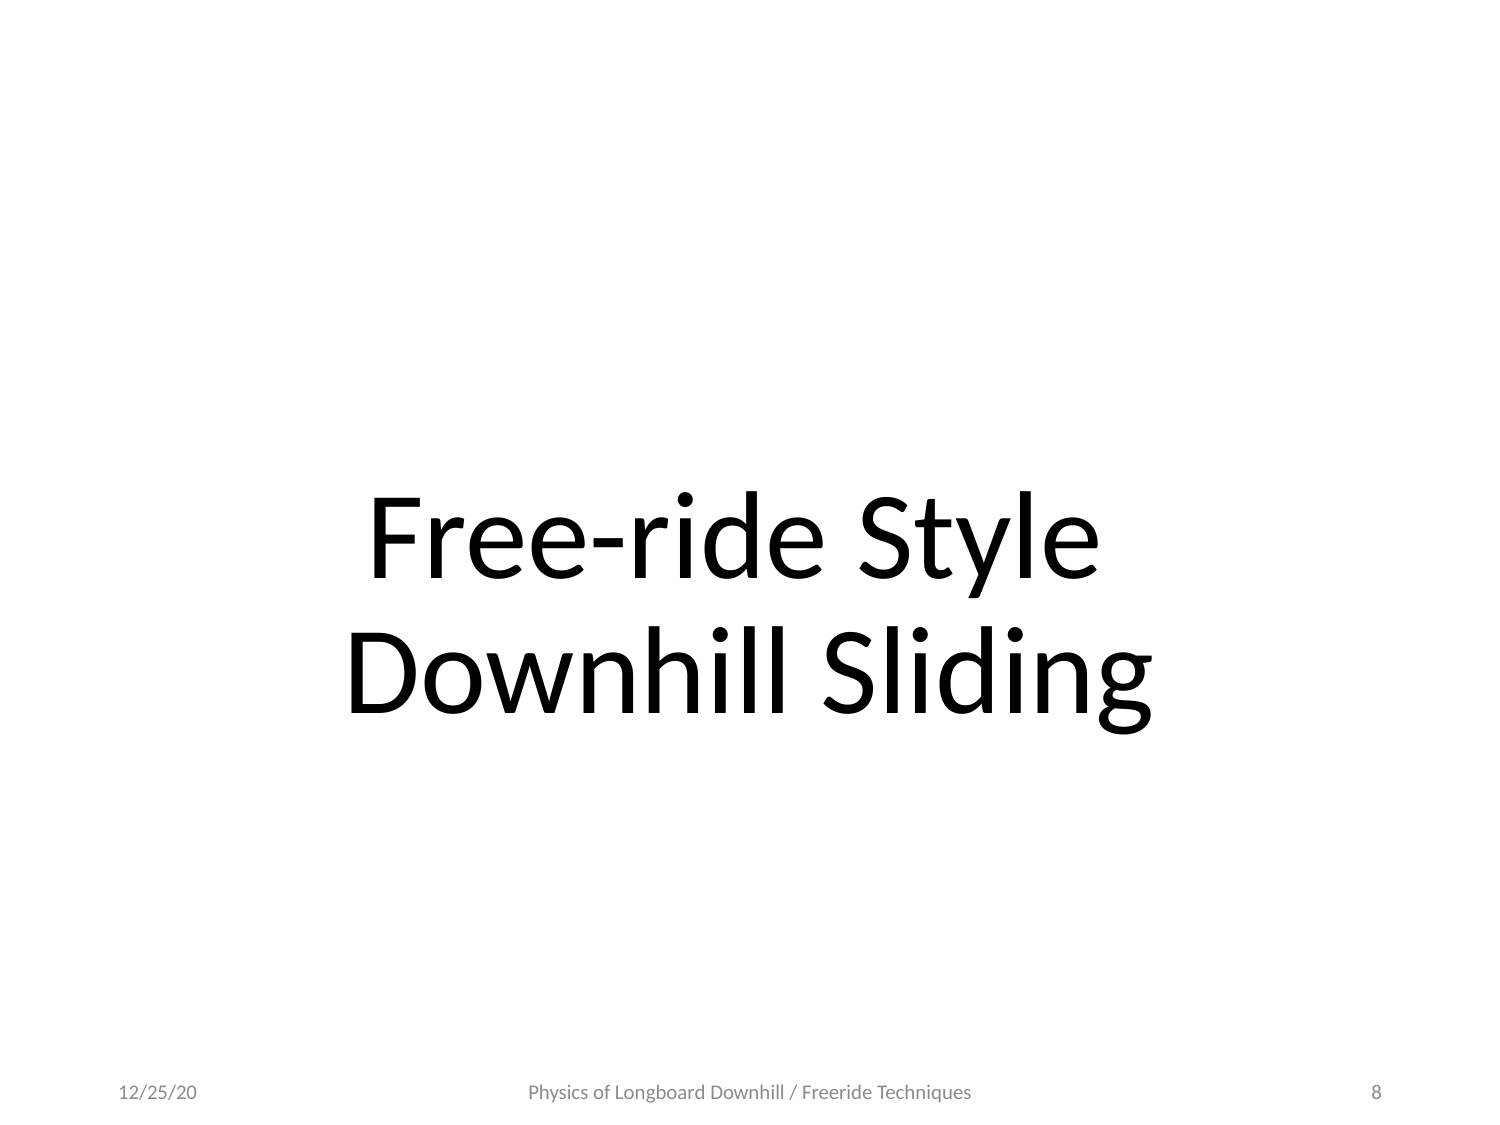

# Free-ride Style Downhill Sliding

12/25/20
Physics of Longboard Downhill / Freeride Techniques
8